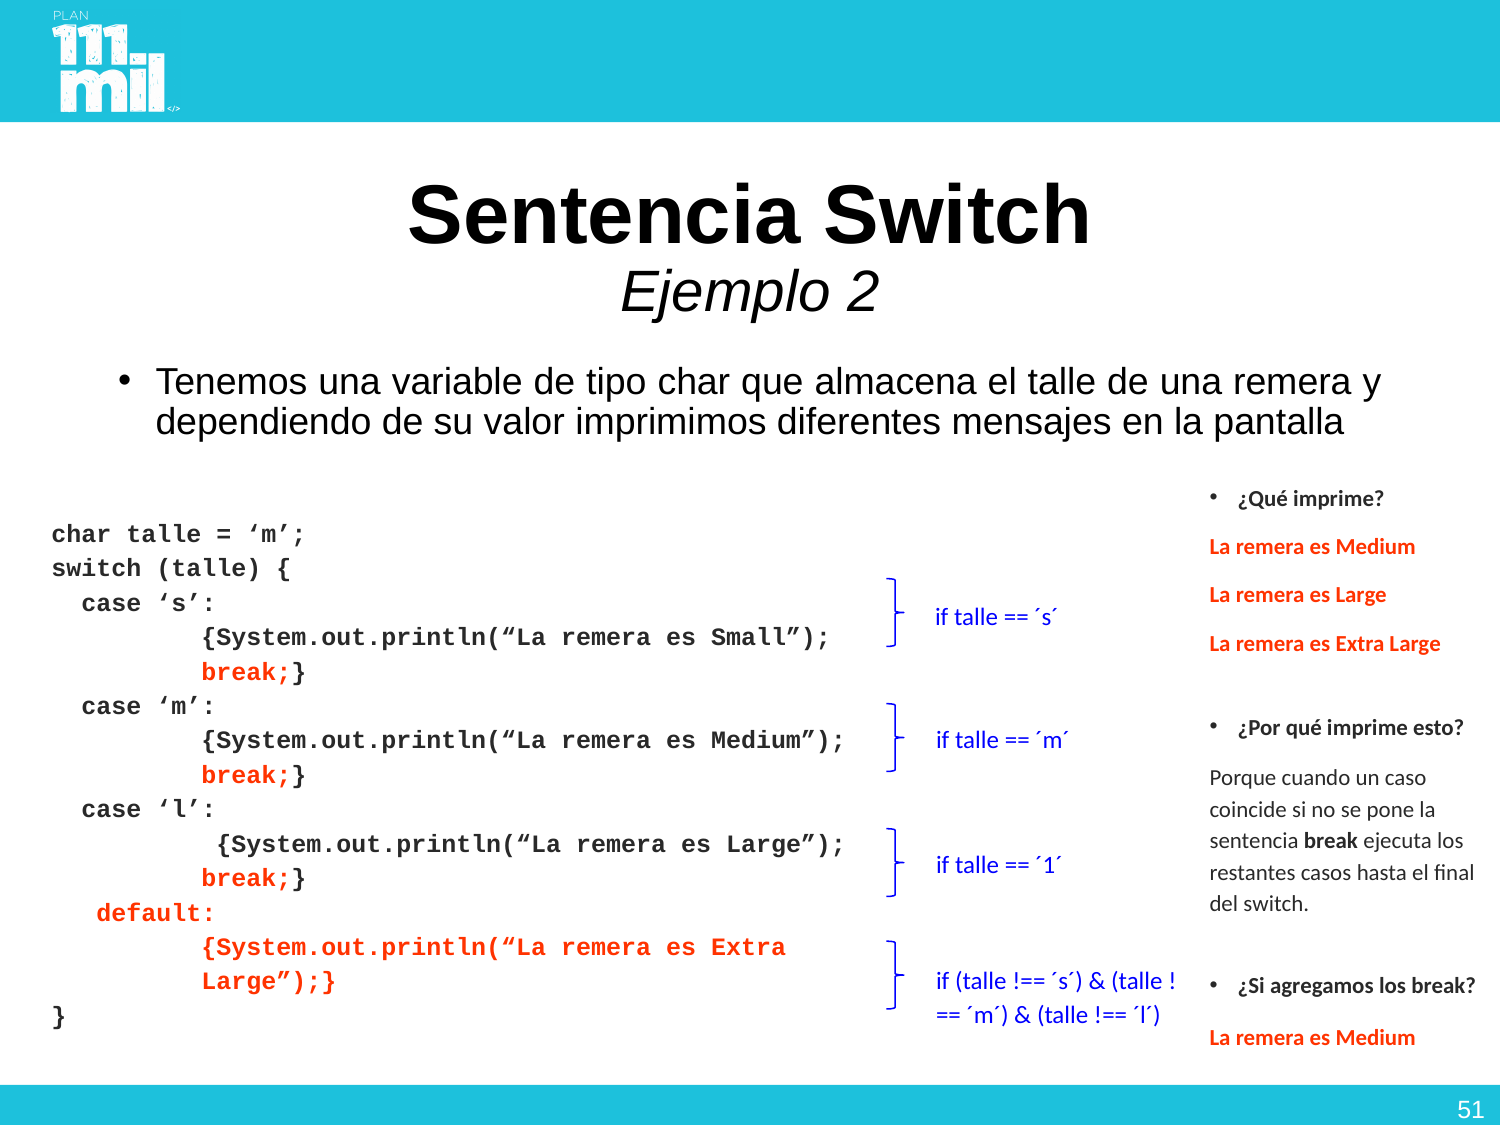

# Sentencia Switch Ejemplo 2
Tenemos una variable de tipo char que almacena el talle de una remera y dependiendo de su valor imprimimos diferentes mensajes en la pantalla

¿Qué imprime?
La remera es Medium
La remera es Large
La remera es Extra Large

¿Por qué imprime esto?
Porque cuando un caso coincide si no se pone la sentencia break ejecuta los restantes casos hasta el final del switch.

¿Si agregamos los break?
La remera es Medium

char talle = ‘m’;
switch (talle) {
  case ‘s’:
  	{System.out.println(“La remera es Small”);
  	break;}
  case ‘m’:
   	{System.out.println(“La remera es Medium”);
  	break;}
  case ‘l’:
  	 {System.out.println(“La remera es Large”);
  	break;}
   default:
  	{System.out.println(“La remera es Extra 	Large”);}
}
if talle == ´s´

if talle == ´m´

if talle == ´1´

if (talle !== ´s´) & (talle !== ´m´) & (talle !== ´l´)

51